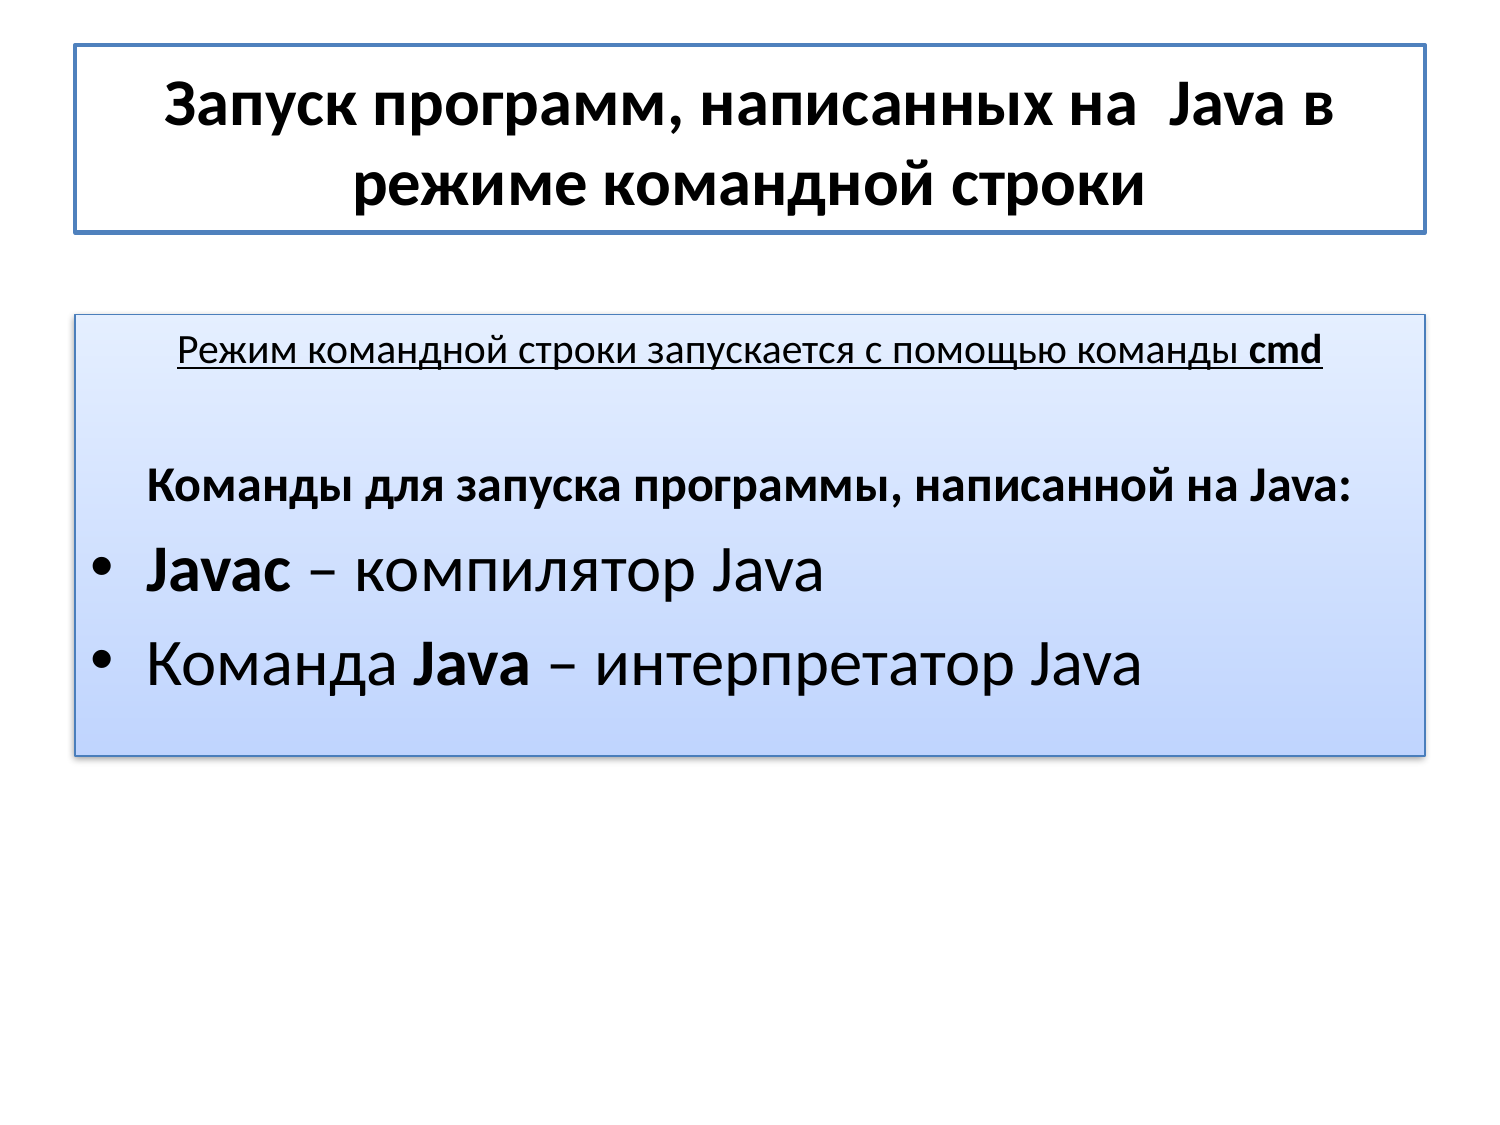

# Запуск программ, написанных на  Java в режиме командной строки
Режим командной строки запускается с помощью команды cmd

Команды для запуска программы, написанной на Java:
Javac – компилятор Java
Команда Java – интерпретатор Java